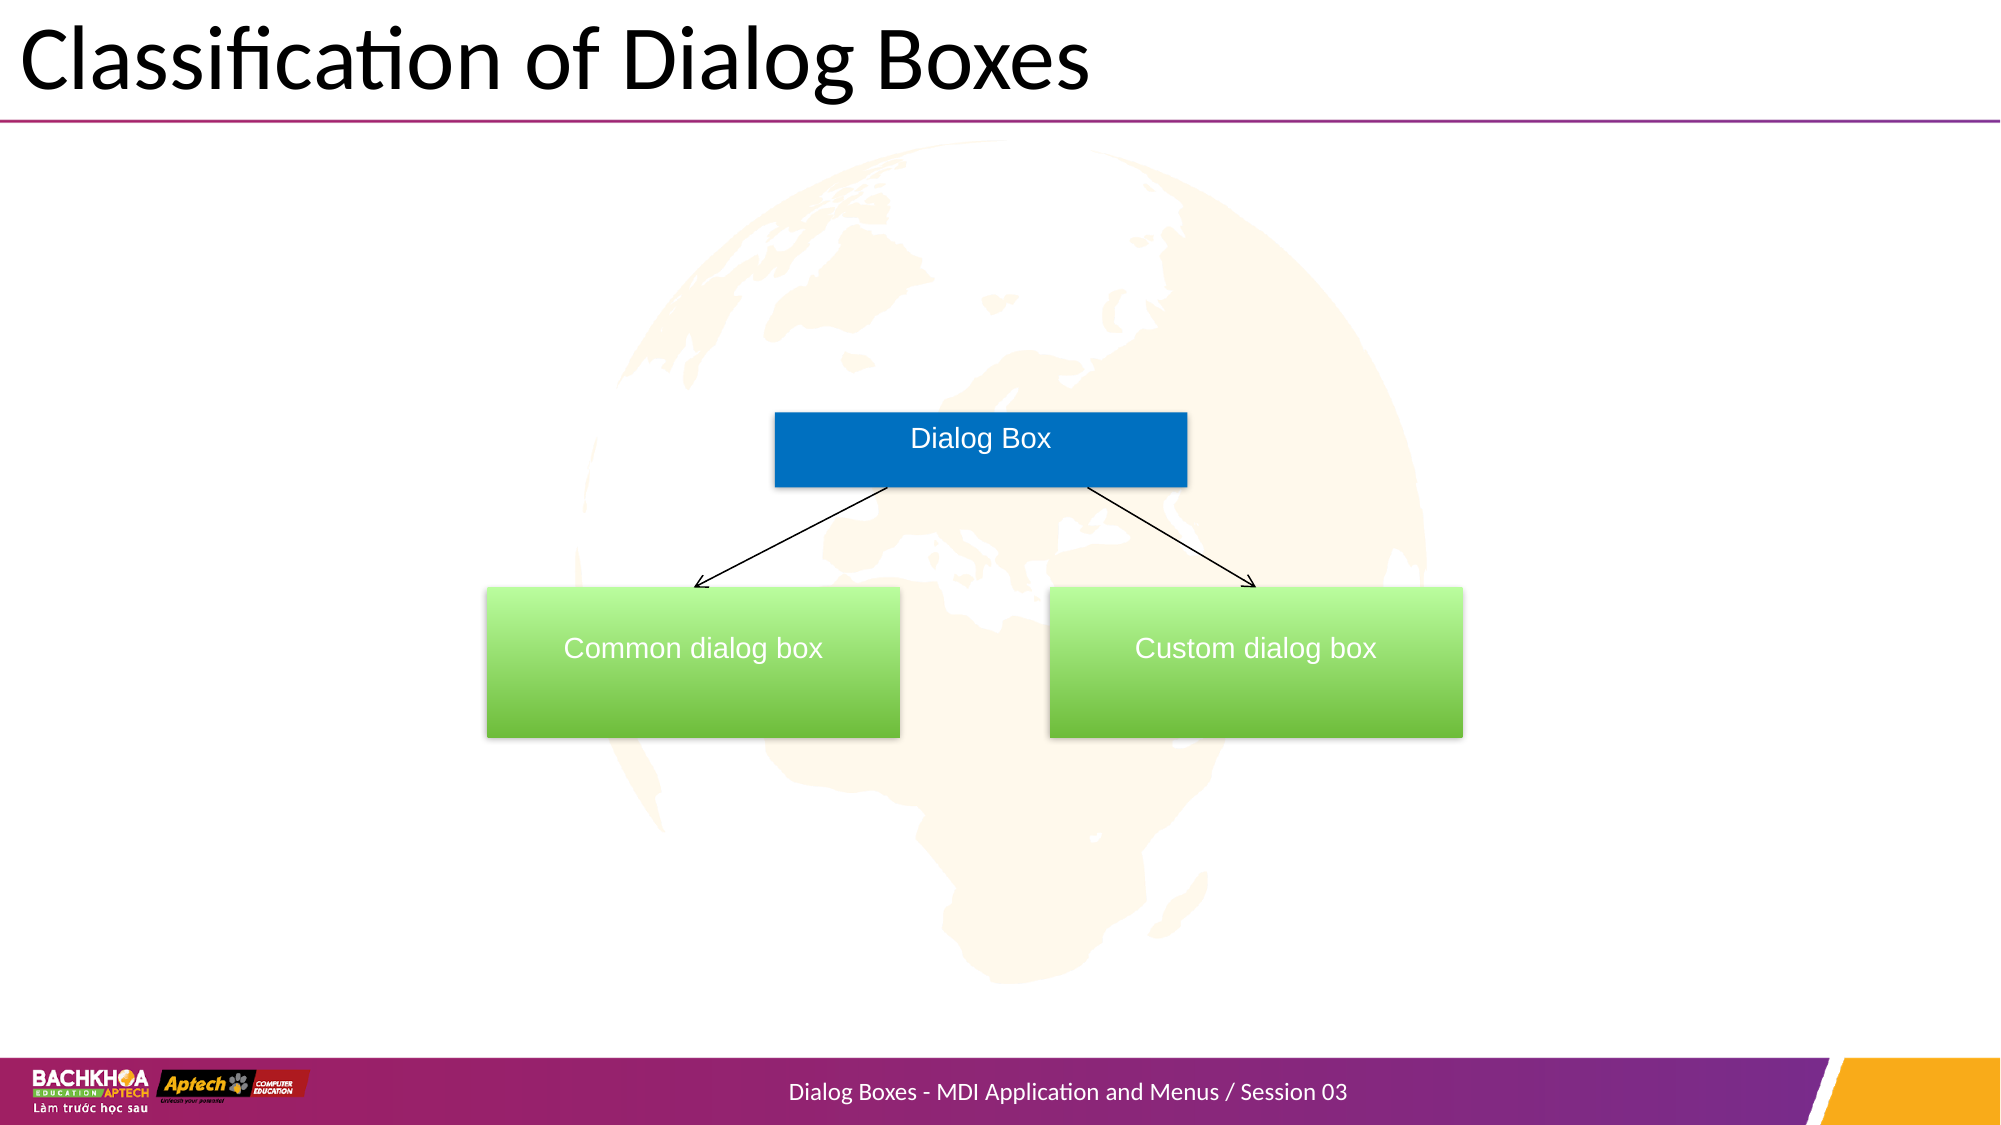

# Classification of Dialog Boxes

Dialog Box

Common dialog box

Custom dialog box
Dialog Boxes - MDI Application and Menus / Session 03